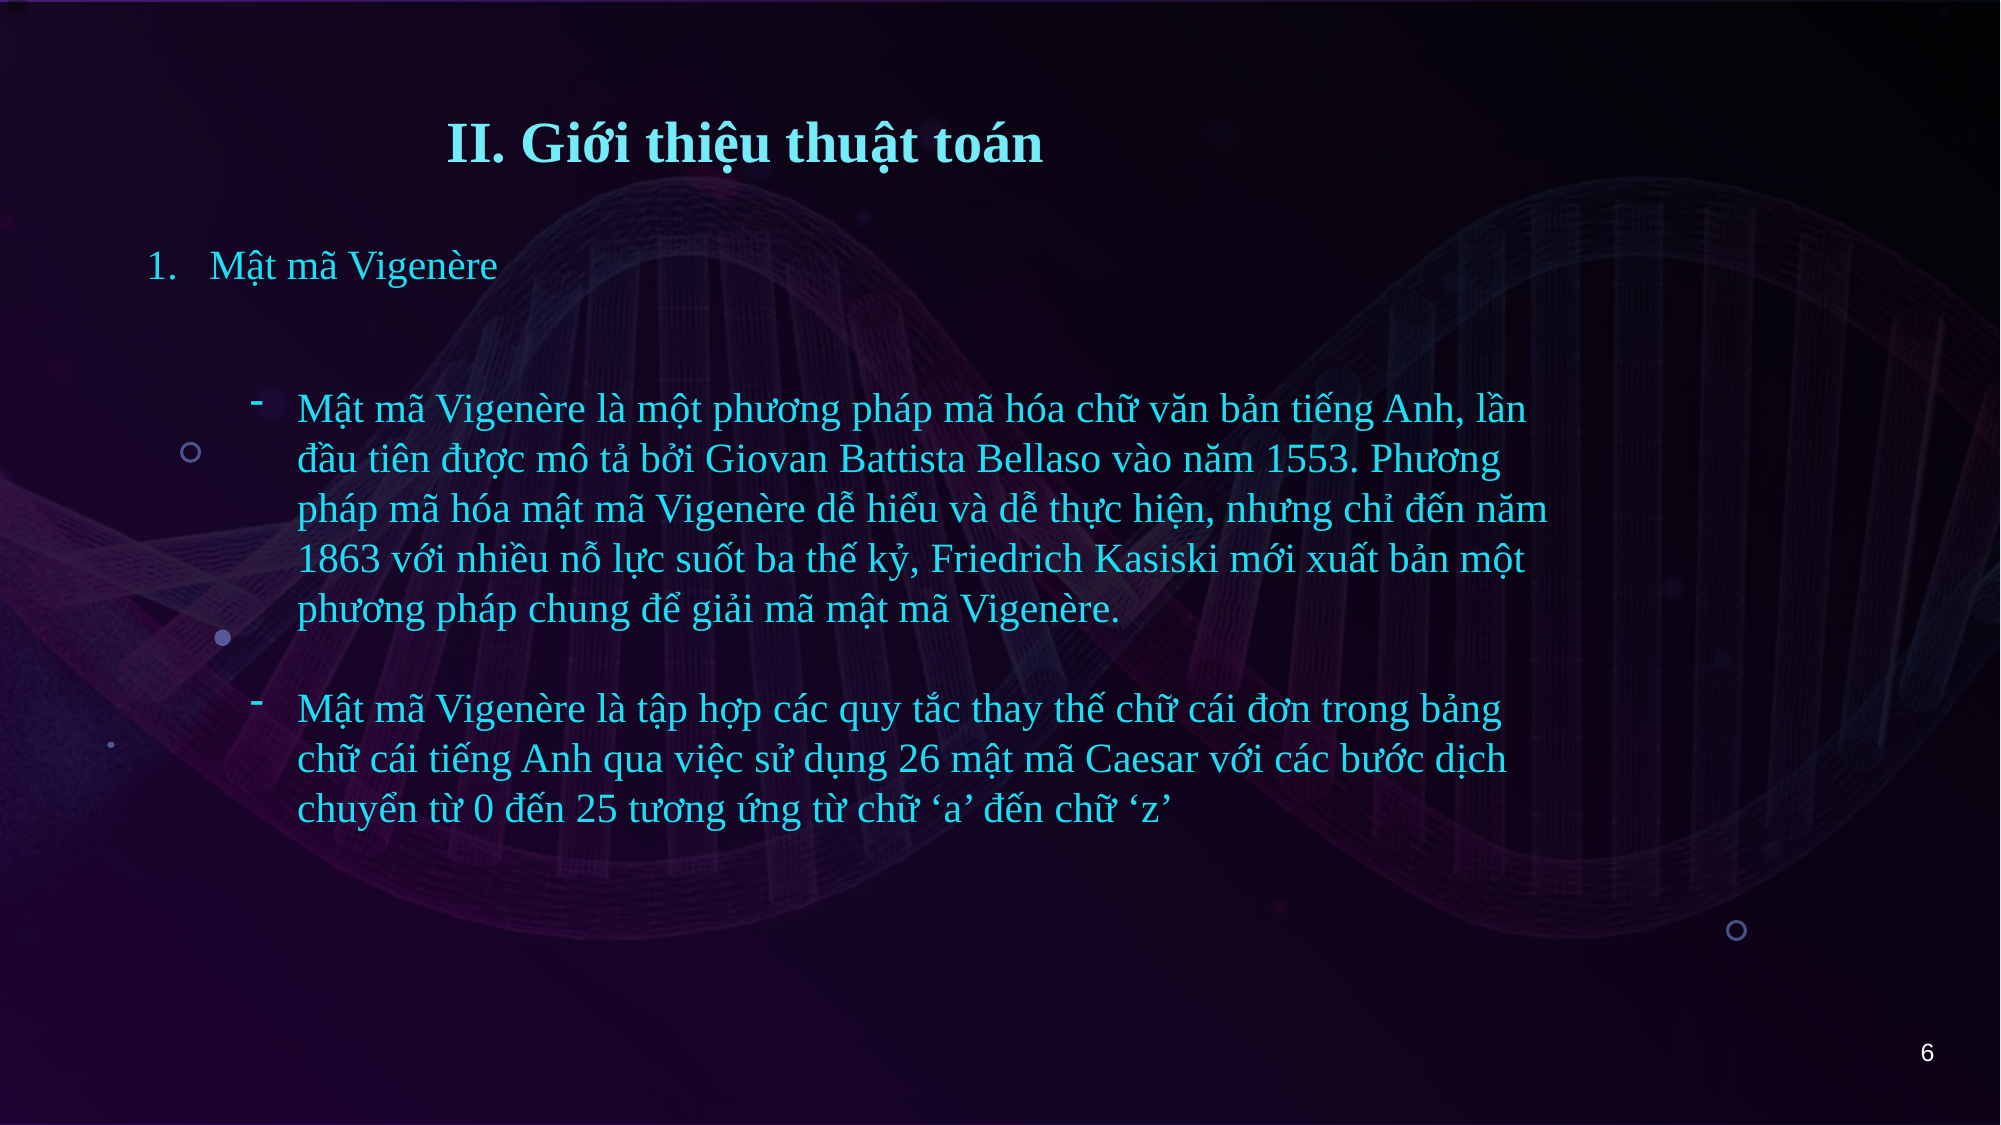

II. Giới thiệu thuật toán
1.   Mật mã Vigenère
Mật mã Vigenère là một phương pháp mã hóa chữ văn bản tiếng Anh, lần đầu tiên được mô tả bởi Giovan Battista Bellaso vào năm 1553. Phương pháp mã hóa mật mã Vigenère dễ hiểu và dễ thực hiện, nhưng chỉ đến năm 1863 với nhiều nỗ lực suốt ba thế kỷ, Friedrich Kasiski mới xuất bản một phương pháp chung để giải mã mật mã Vigenère.

Mật mã Vigenère là tập hợp các quy tắc thay thế chữ cái đơn trong bảng chữ cái tiếng Anh qua việc sử dụng 26 mật mã Caesar với các bước dịch chuyển từ 0 đến 25 tương ứng từ chữ ‘a’ đến chữ ‘z’
6